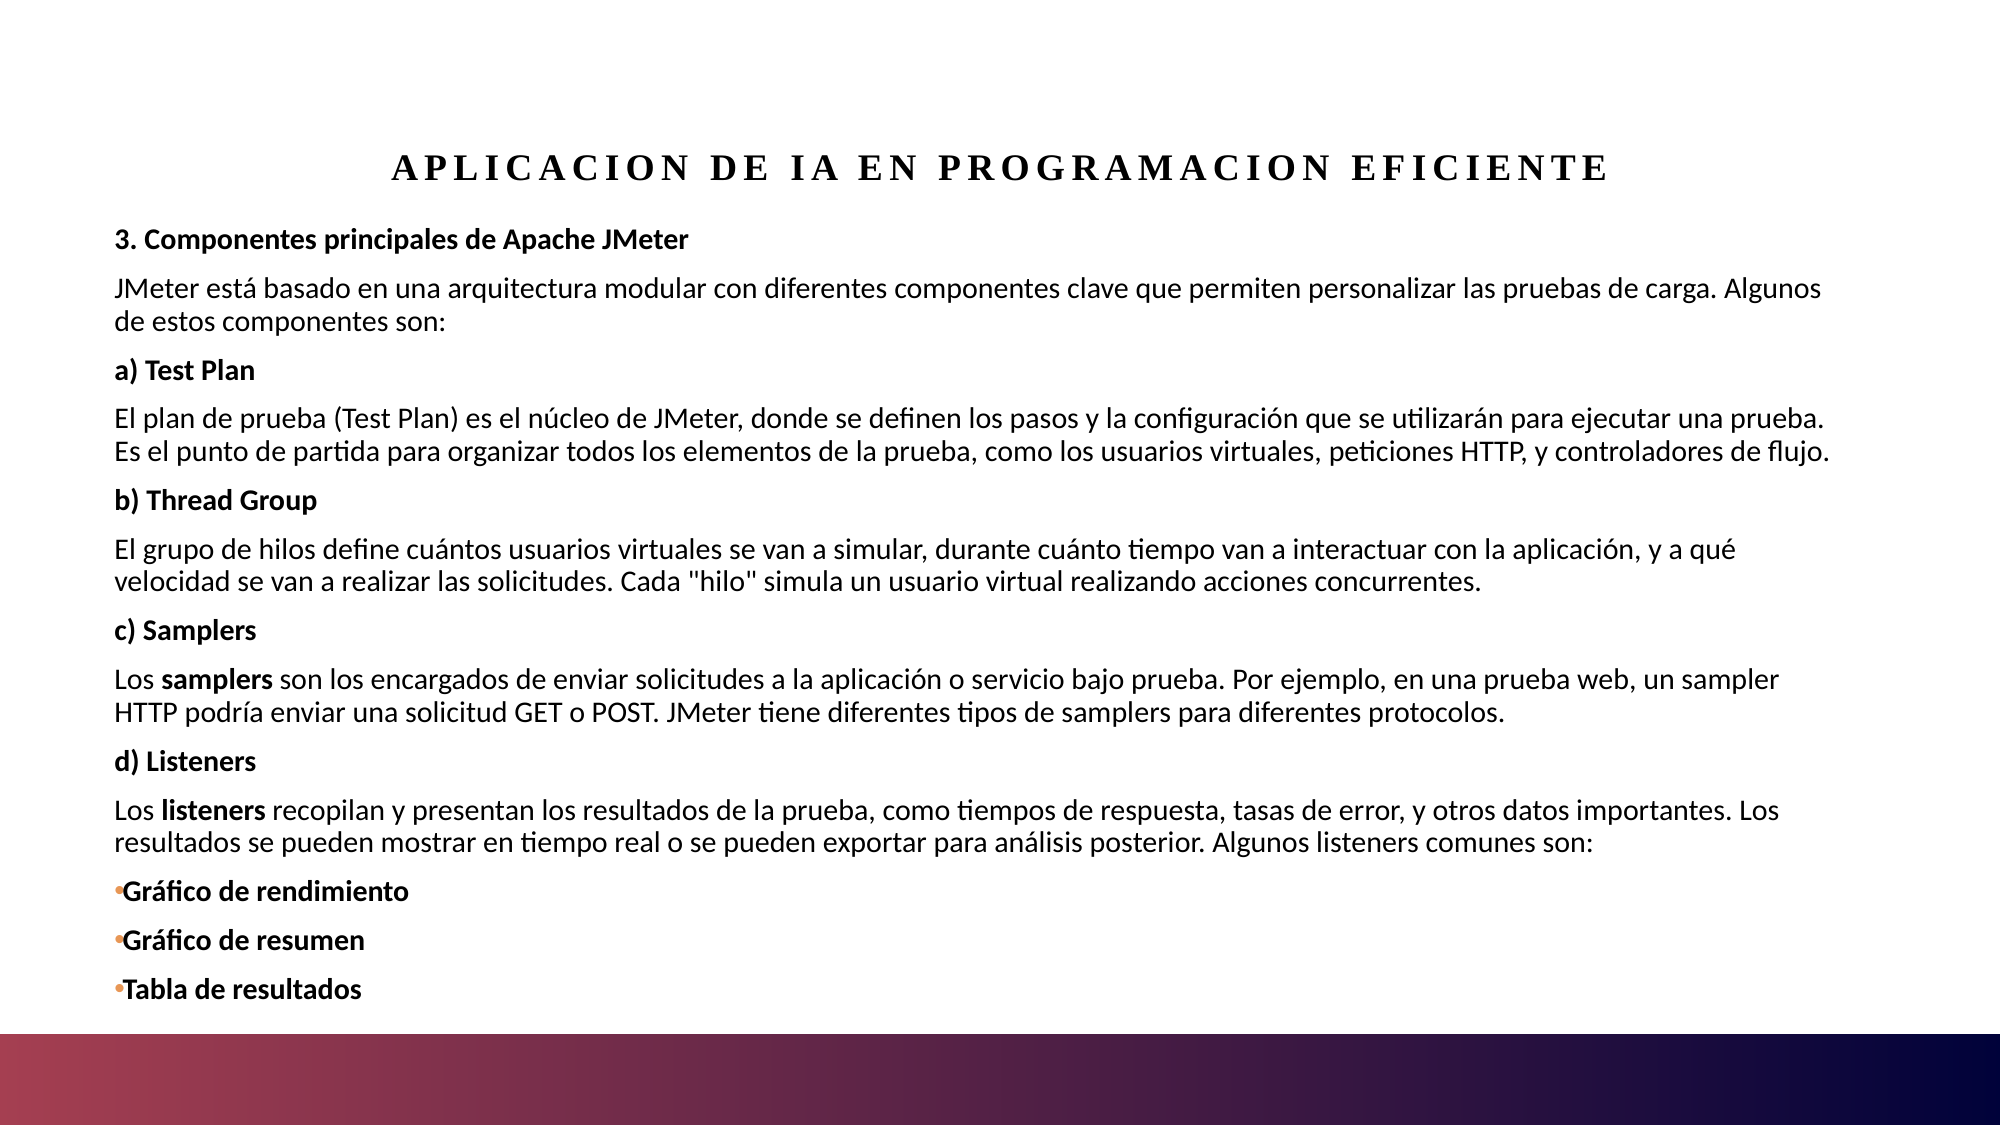

# Aplicacion de IA en programacion eficiente
3. Componentes principales de Apache JMeter
JMeter está basado en una arquitectura modular con diferentes componentes clave que permiten personalizar las pruebas de carga. Algunos de estos componentes son:
a) Test Plan
El plan de prueba (Test Plan) es el núcleo de JMeter, donde se definen los pasos y la configuración que se utilizarán para ejecutar una prueba. Es el punto de partida para organizar todos los elementos de la prueba, como los usuarios virtuales, peticiones HTTP, y controladores de flujo.
b) Thread Group
El grupo de hilos define cuántos usuarios virtuales se van a simular, durante cuánto tiempo van a interactuar con la aplicación, y a qué velocidad se van a realizar las solicitudes. Cada "hilo" simula un usuario virtual realizando acciones concurrentes.
c) Samplers
Los samplers son los encargados de enviar solicitudes a la aplicación o servicio bajo prueba. Por ejemplo, en una prueba web, un sampler HTTP podría enviar una solicitud GET o POST. JMeter tiene diferentes tipos de samplers para diferentes protocolos.
d) Listeners
Los listeners recopilan y presentan los resultados de la prueba, como tiempos de respuesta, tasas de error, y otros datos importantes. Los resultados se pueden mostrar en tiempo real o se pueden exportar para análisis posterior. Algunos listeners comunes son:
Gráfico de rendimiento
Gráfico de resumen
Tabla de resultados